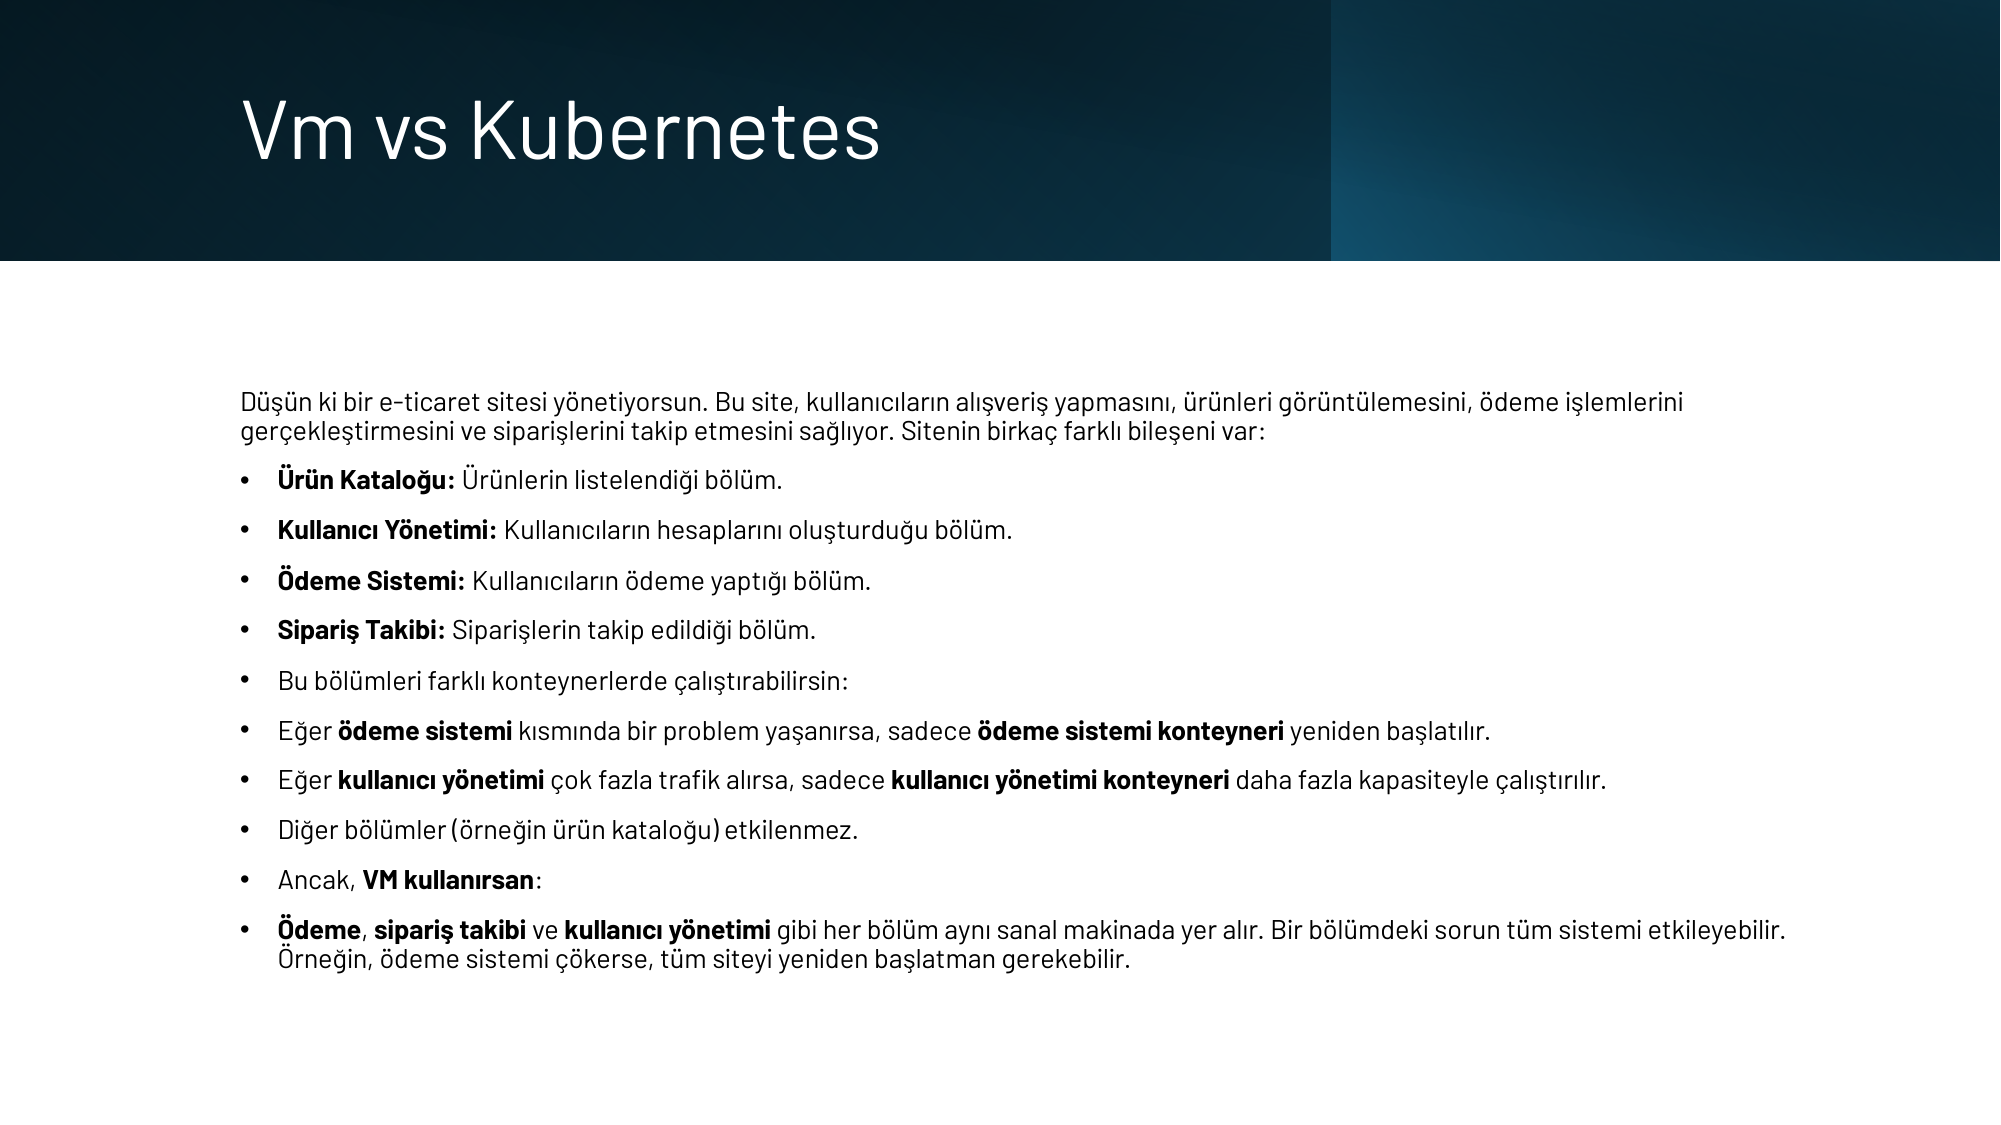

# Vm vs Kubernetes
Düşün ki bir e-ticaret sitesi yönetiyorsun. Bu site, kullanıcıların alışveriş yapmasını, ürünleri görüntülemesini, ödeme işlemlerini gerçekleştirmesini ve siparişlerini takip etmesini sağlıyor. Sitenin birkaç farklı bileşeni var:
Ürün Kataloğu: Ürünlerin listelendiği bölüm.
Kullanıcı Yönetimi: Kullanıcıların hesaplarını oluşturduğu bölüm.
Ödeme Sistemi: Kullanıcıların ödeme yaptığı bölüm.
Sipariş Takibi: Siparişlerin takip edildiği bölüm.
Bu bölümleri farklı konteynerlerde çalıştırabilirsin:
Eğer ödeme sistemi kısmında bir problem yaşanırsa, sadece ödeme sistemi konteyneri yeniden başlatılır.
Eğer kullanıcı yönetimi çok fazla trafik alırsa, sadece kullanıcı yönetimi konteyneri daha fazla kapasiteyle çalıştırılır.
Diğer bölümler (örneğin ürün kataloğu) etkilenmez.
Ancak, VM kullanırsan:
Ödeme, sipariş takibi ve kullanıcı yönetimi gibi her bölüm aynı sanal makinada yer alır. Bir bölümdeki sorun tüm sistemi etkileyebilir. Örneğin, ödeme sistemi çökerse, tüm siteyi yeniden başlatman gerekebilir.